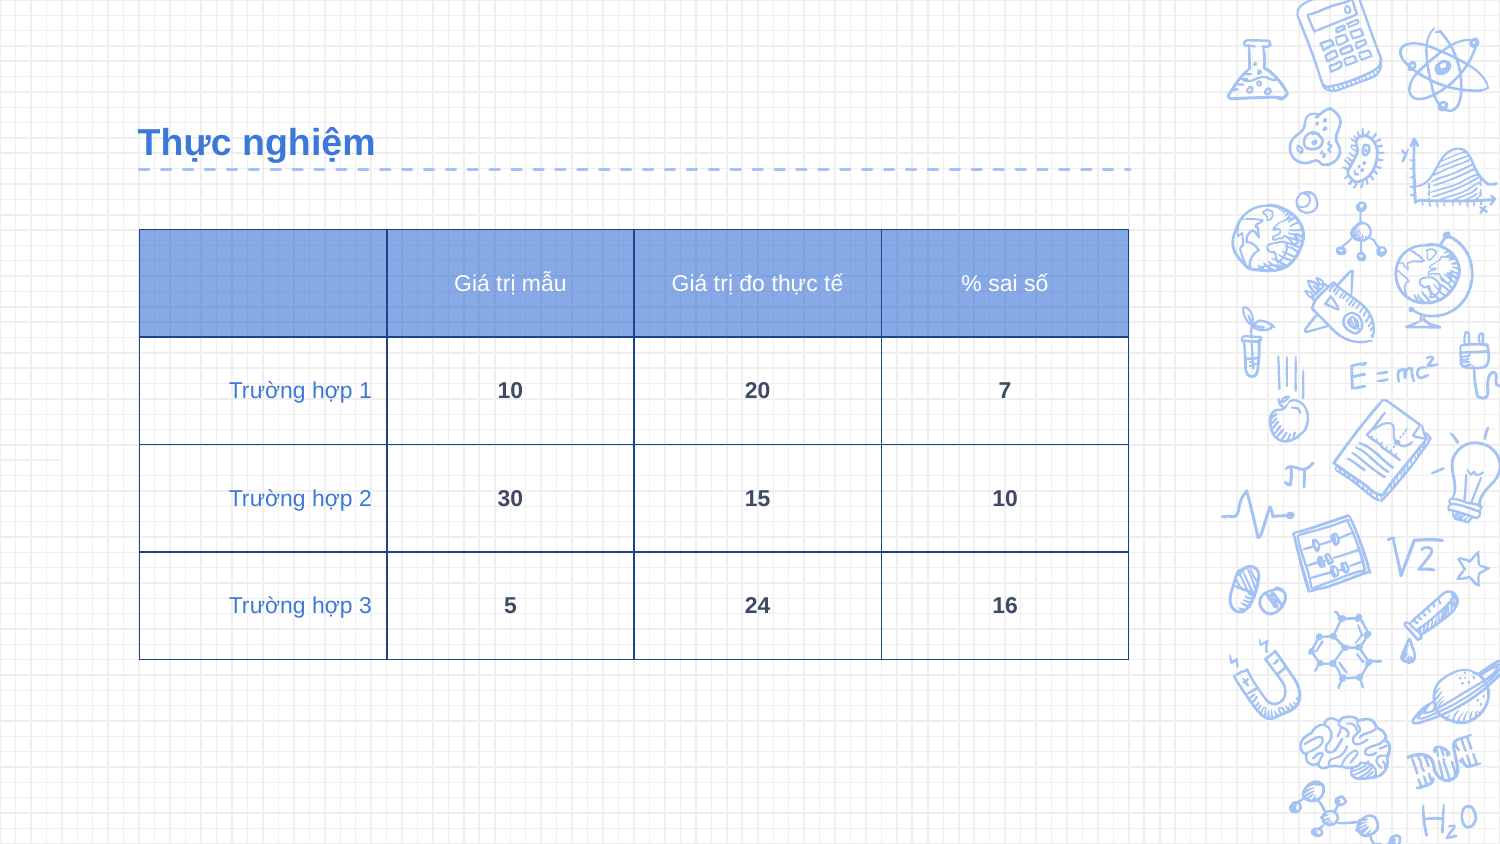

# Thực nghiệm
|  | Giá trị mẫu | Giá trị đo thực tế | % sai số |
| --- | --- | --- | --- |
| Trường hợp 1 | 10 | 20 | 7 |
| Trường hợp 2 | 30 | 15 | 10 |
| Trường hợp 3 | 5 | 24 | 16 |